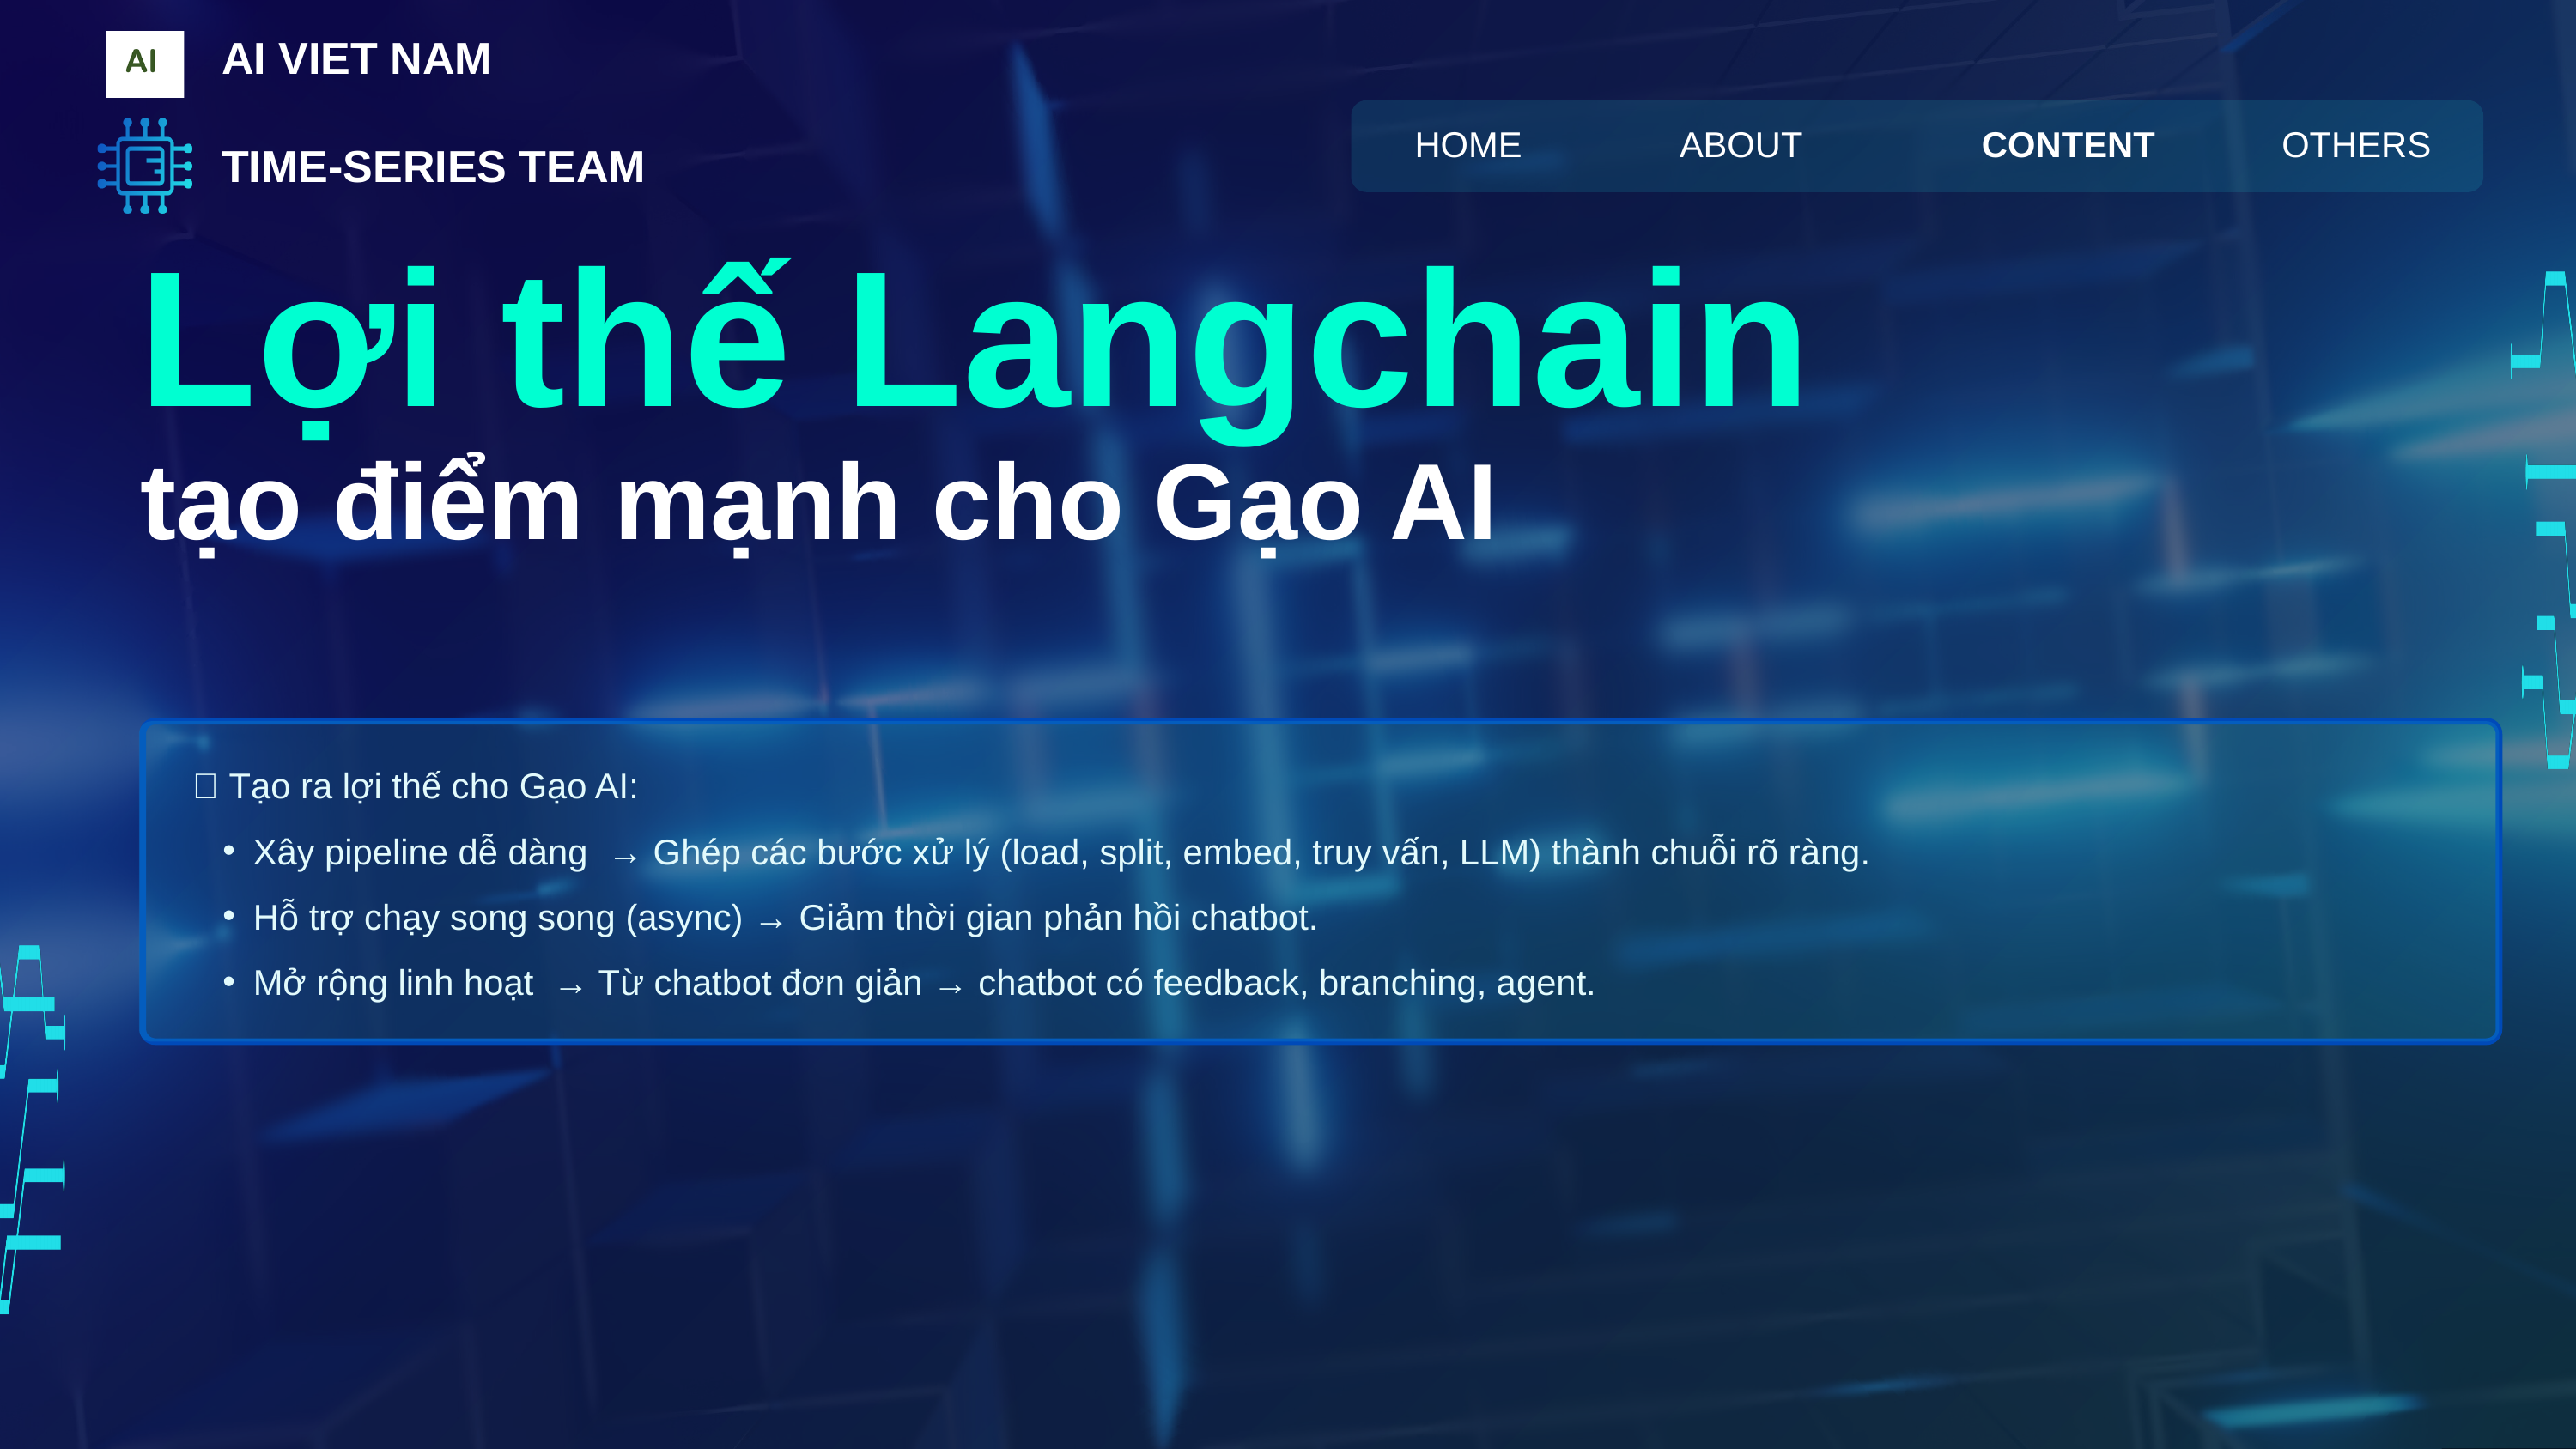

AI VIET NAM

HOME
ABOUT
CONTENT
OTHERS

TIME-SERIES TEAM
Lợi thế Langchain
tạo điểm mạnh cho Gạo AI

🧱 Tạo ra lợi thế cho Gạo AI:
Xây pipeline dễ dàng  → Ghép các bước xử lý (load, split, embed, truy vấn, LLM) thành chuỗi rõ ràng.
Hỗ trợ chạy song song (async) → Giảm thời gian phản hồi chatbot.
Mở rộng linh hoạt  → Từ chatbot đơn giản → chatbot có feedback, branching, agent.